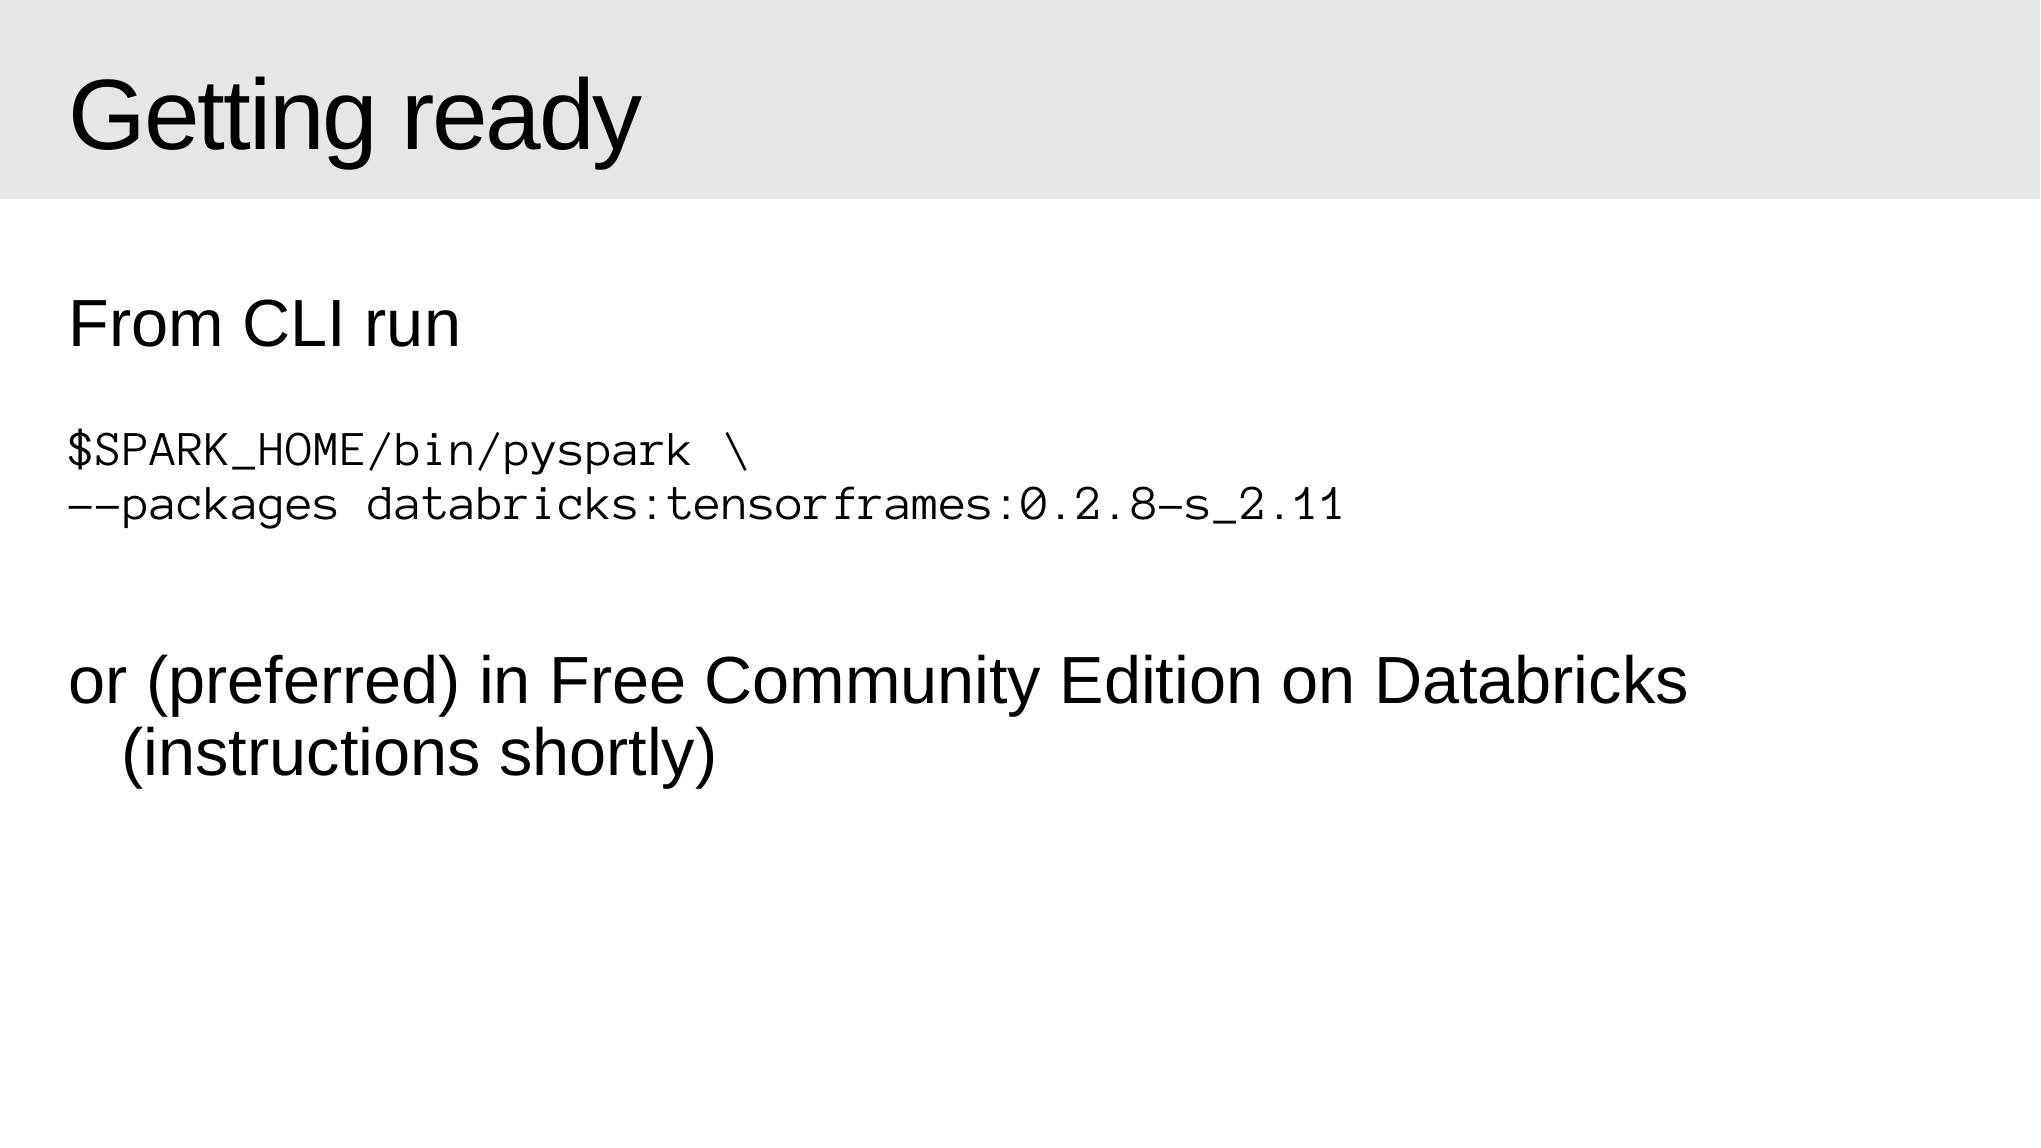

# Getting ready
From CLI run
$SPARK_HOME/bin/pyspark \
--packages databricks:tensorframes:0.2.8-s_2.11

or (preferred) in Free Community Edition on Databricks (instructions shortly)